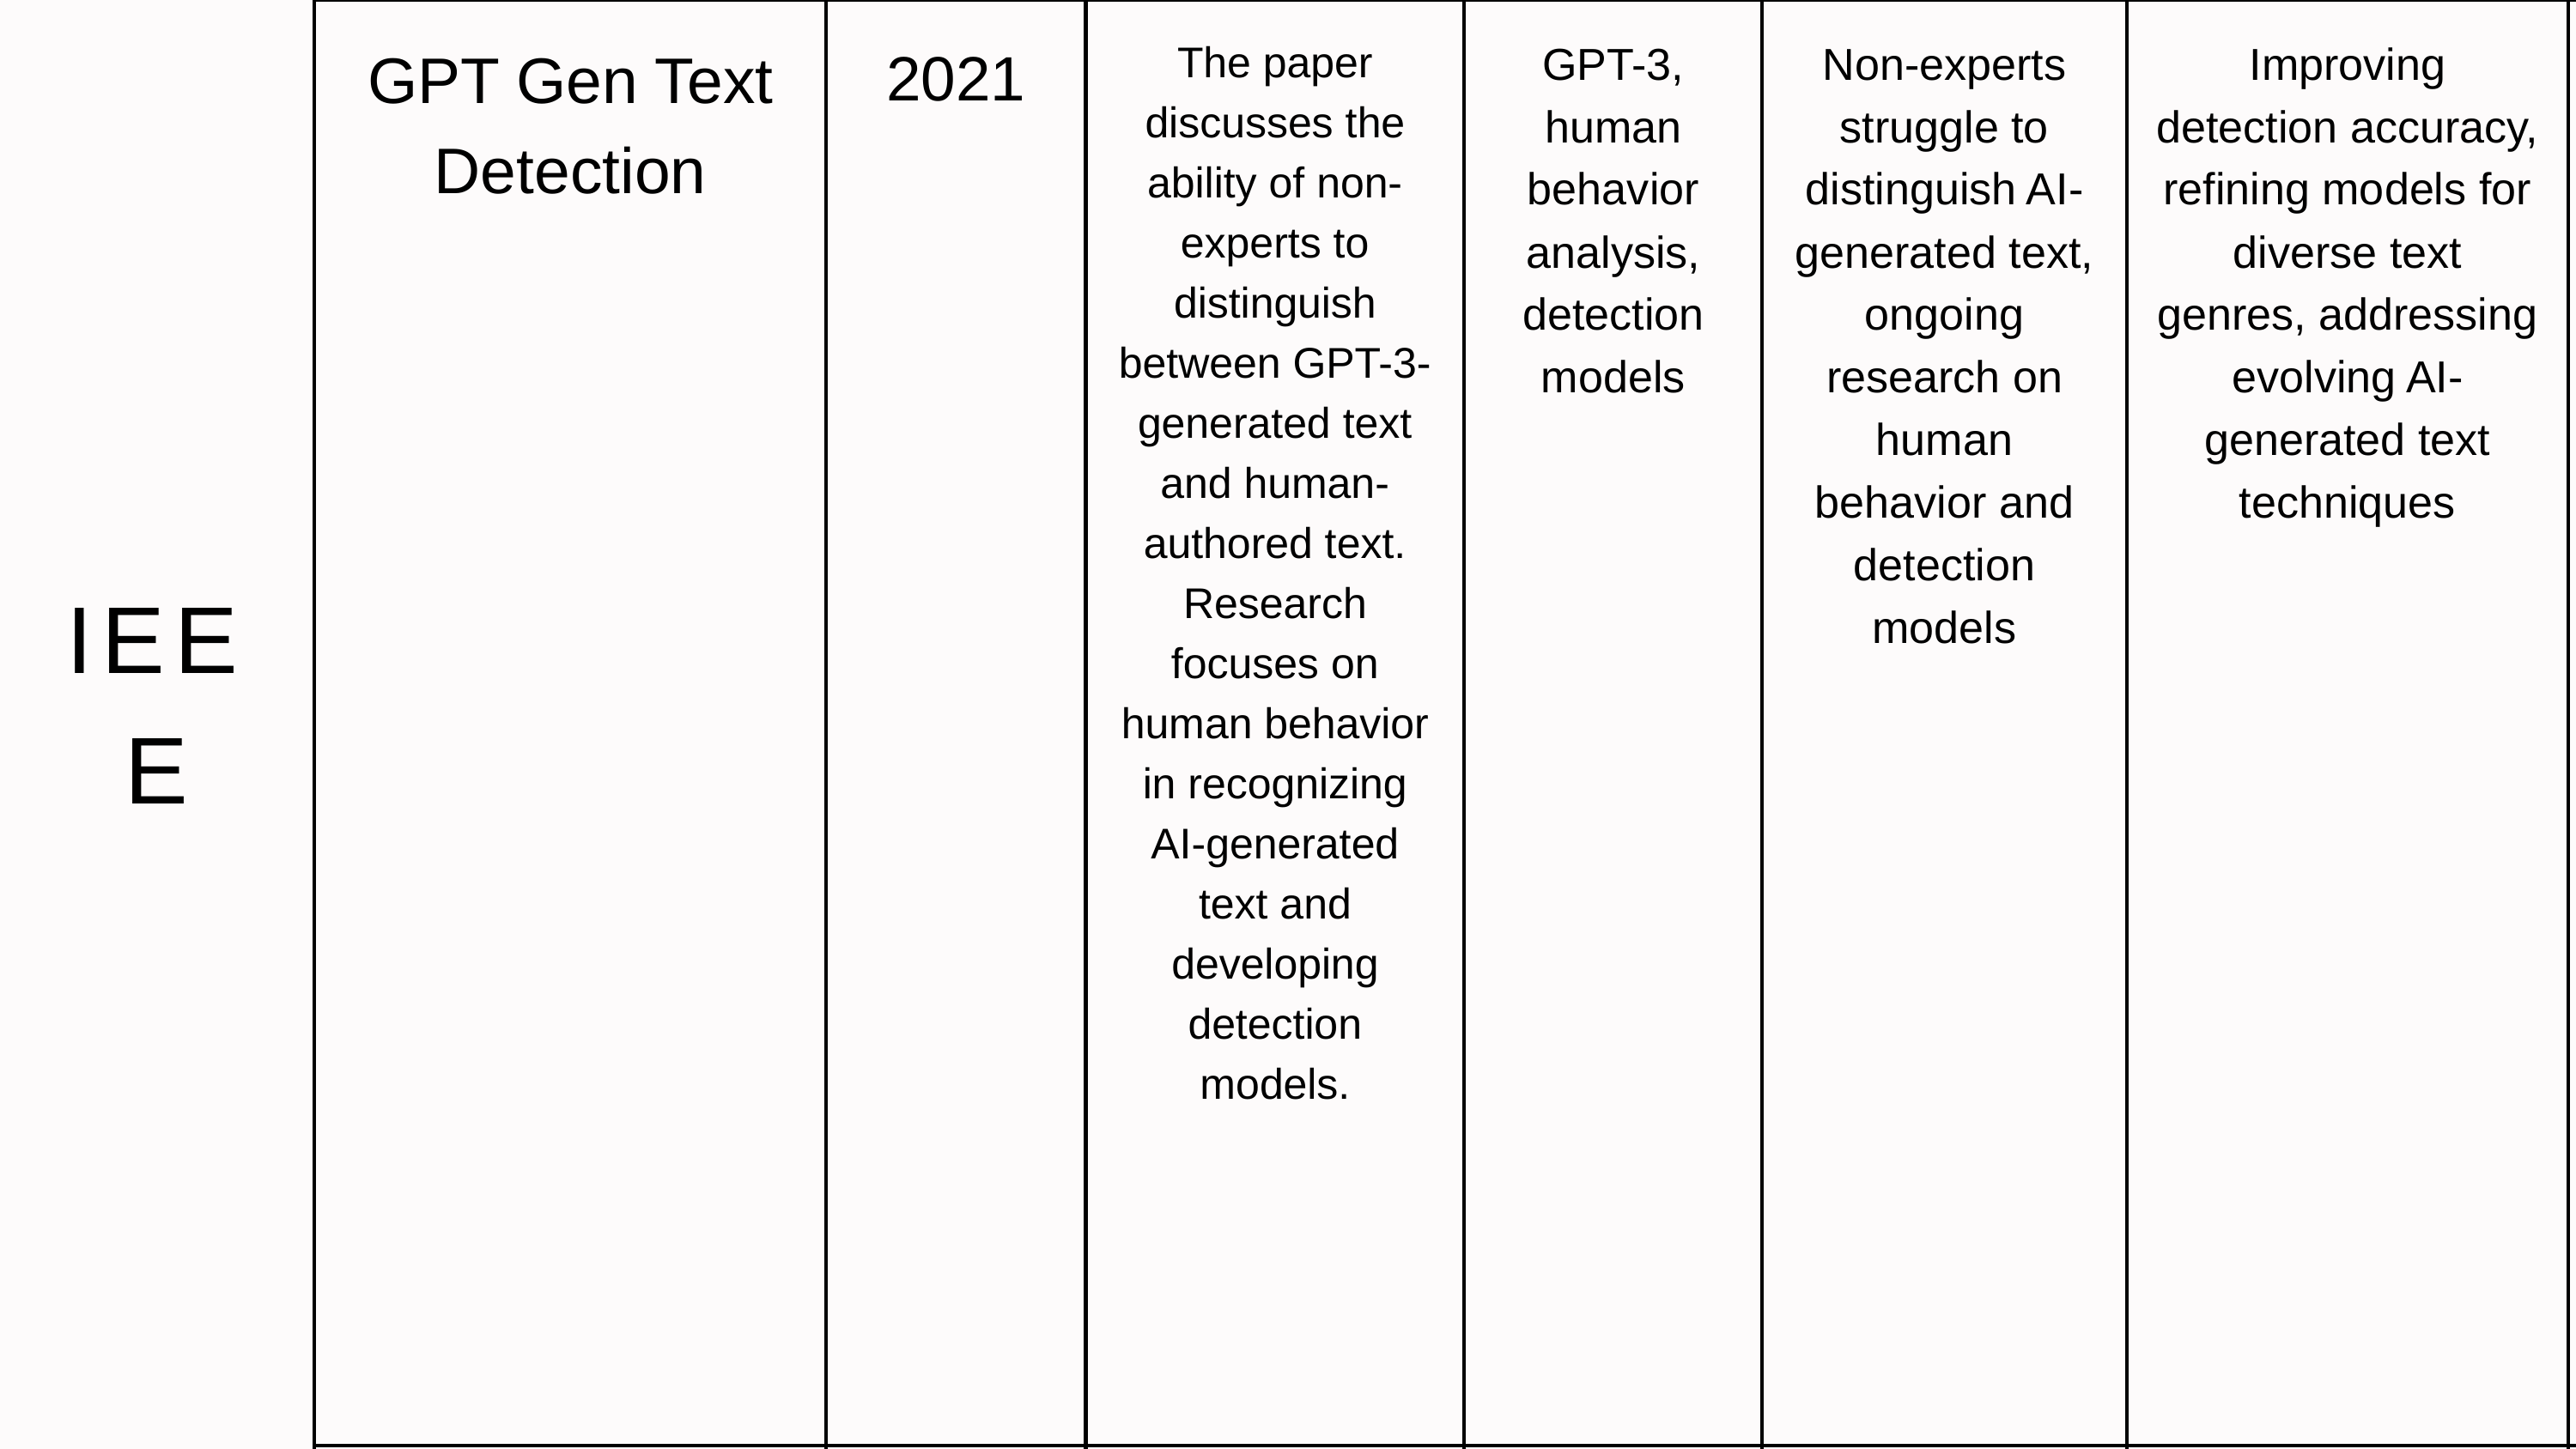

| GPT Gen Text Detection | 2021 | The paper discusses the ability of non-experts to distinguish between GPT-3-generated text and human-authored text. Research focuses on human behavior in recognizing AI-generated text and developing detection models. | GPT-3, human behavior analysis, detection models | Non-experts struggle to distinguish AI-generated text, ongoing research on human behavior and detection models | Improving detection accuracy, refining models for diverse text genres, addressing evolving AI-generated text techniques |  |
| --- | --- | --- | --- | --- | --- | --- |
|  |  |  |  |  |  |  |
IEEE